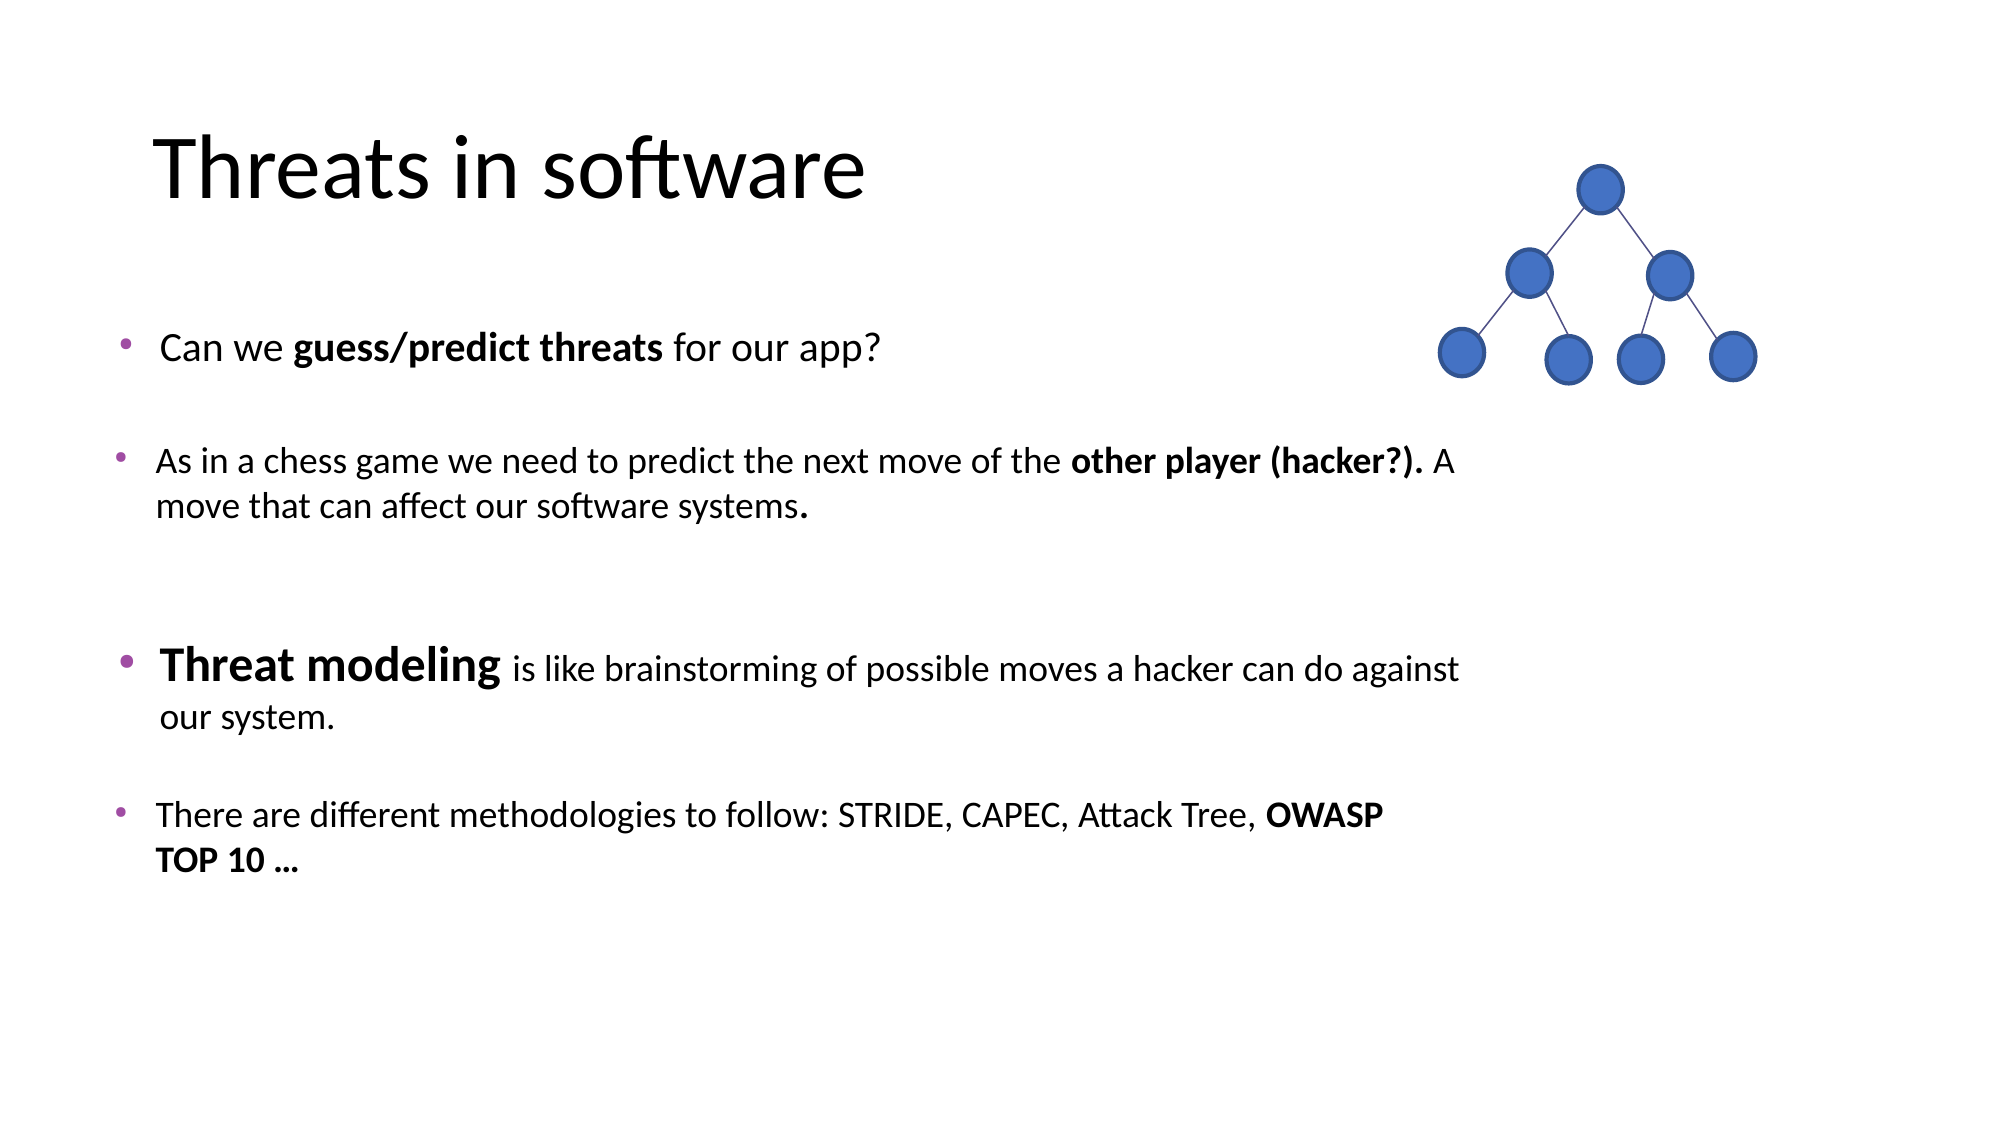

Threats in software

Can we guess/predict threats for our app?

As in a chess game we need to predict the next move of the other player (hacker?). A move that can affect our software systems.
Threat modeling is like brainstorming of possible moves a hacker can do against our system.
There are different methodologies to follow: STRIDE, CAPEC, Attack Tree, OWASP TOP 10 …